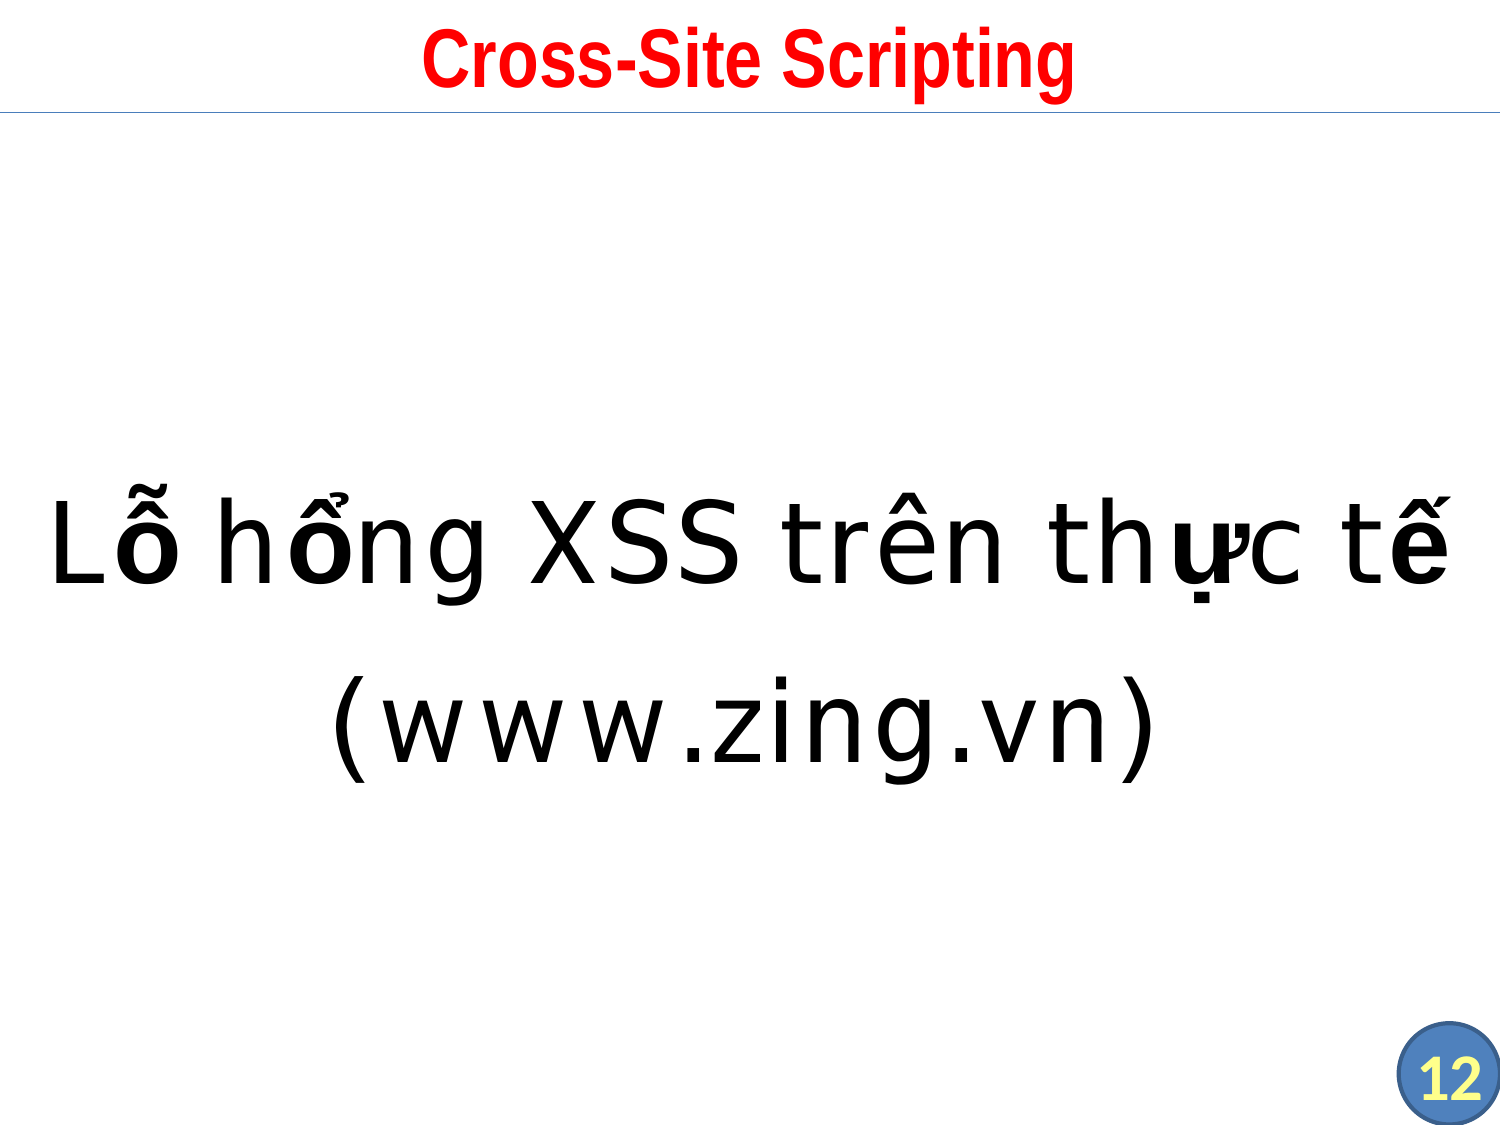

# Cross-Site Scripting
Lỗ hổng XSS trên thực tế
(www.zing.vn)
12